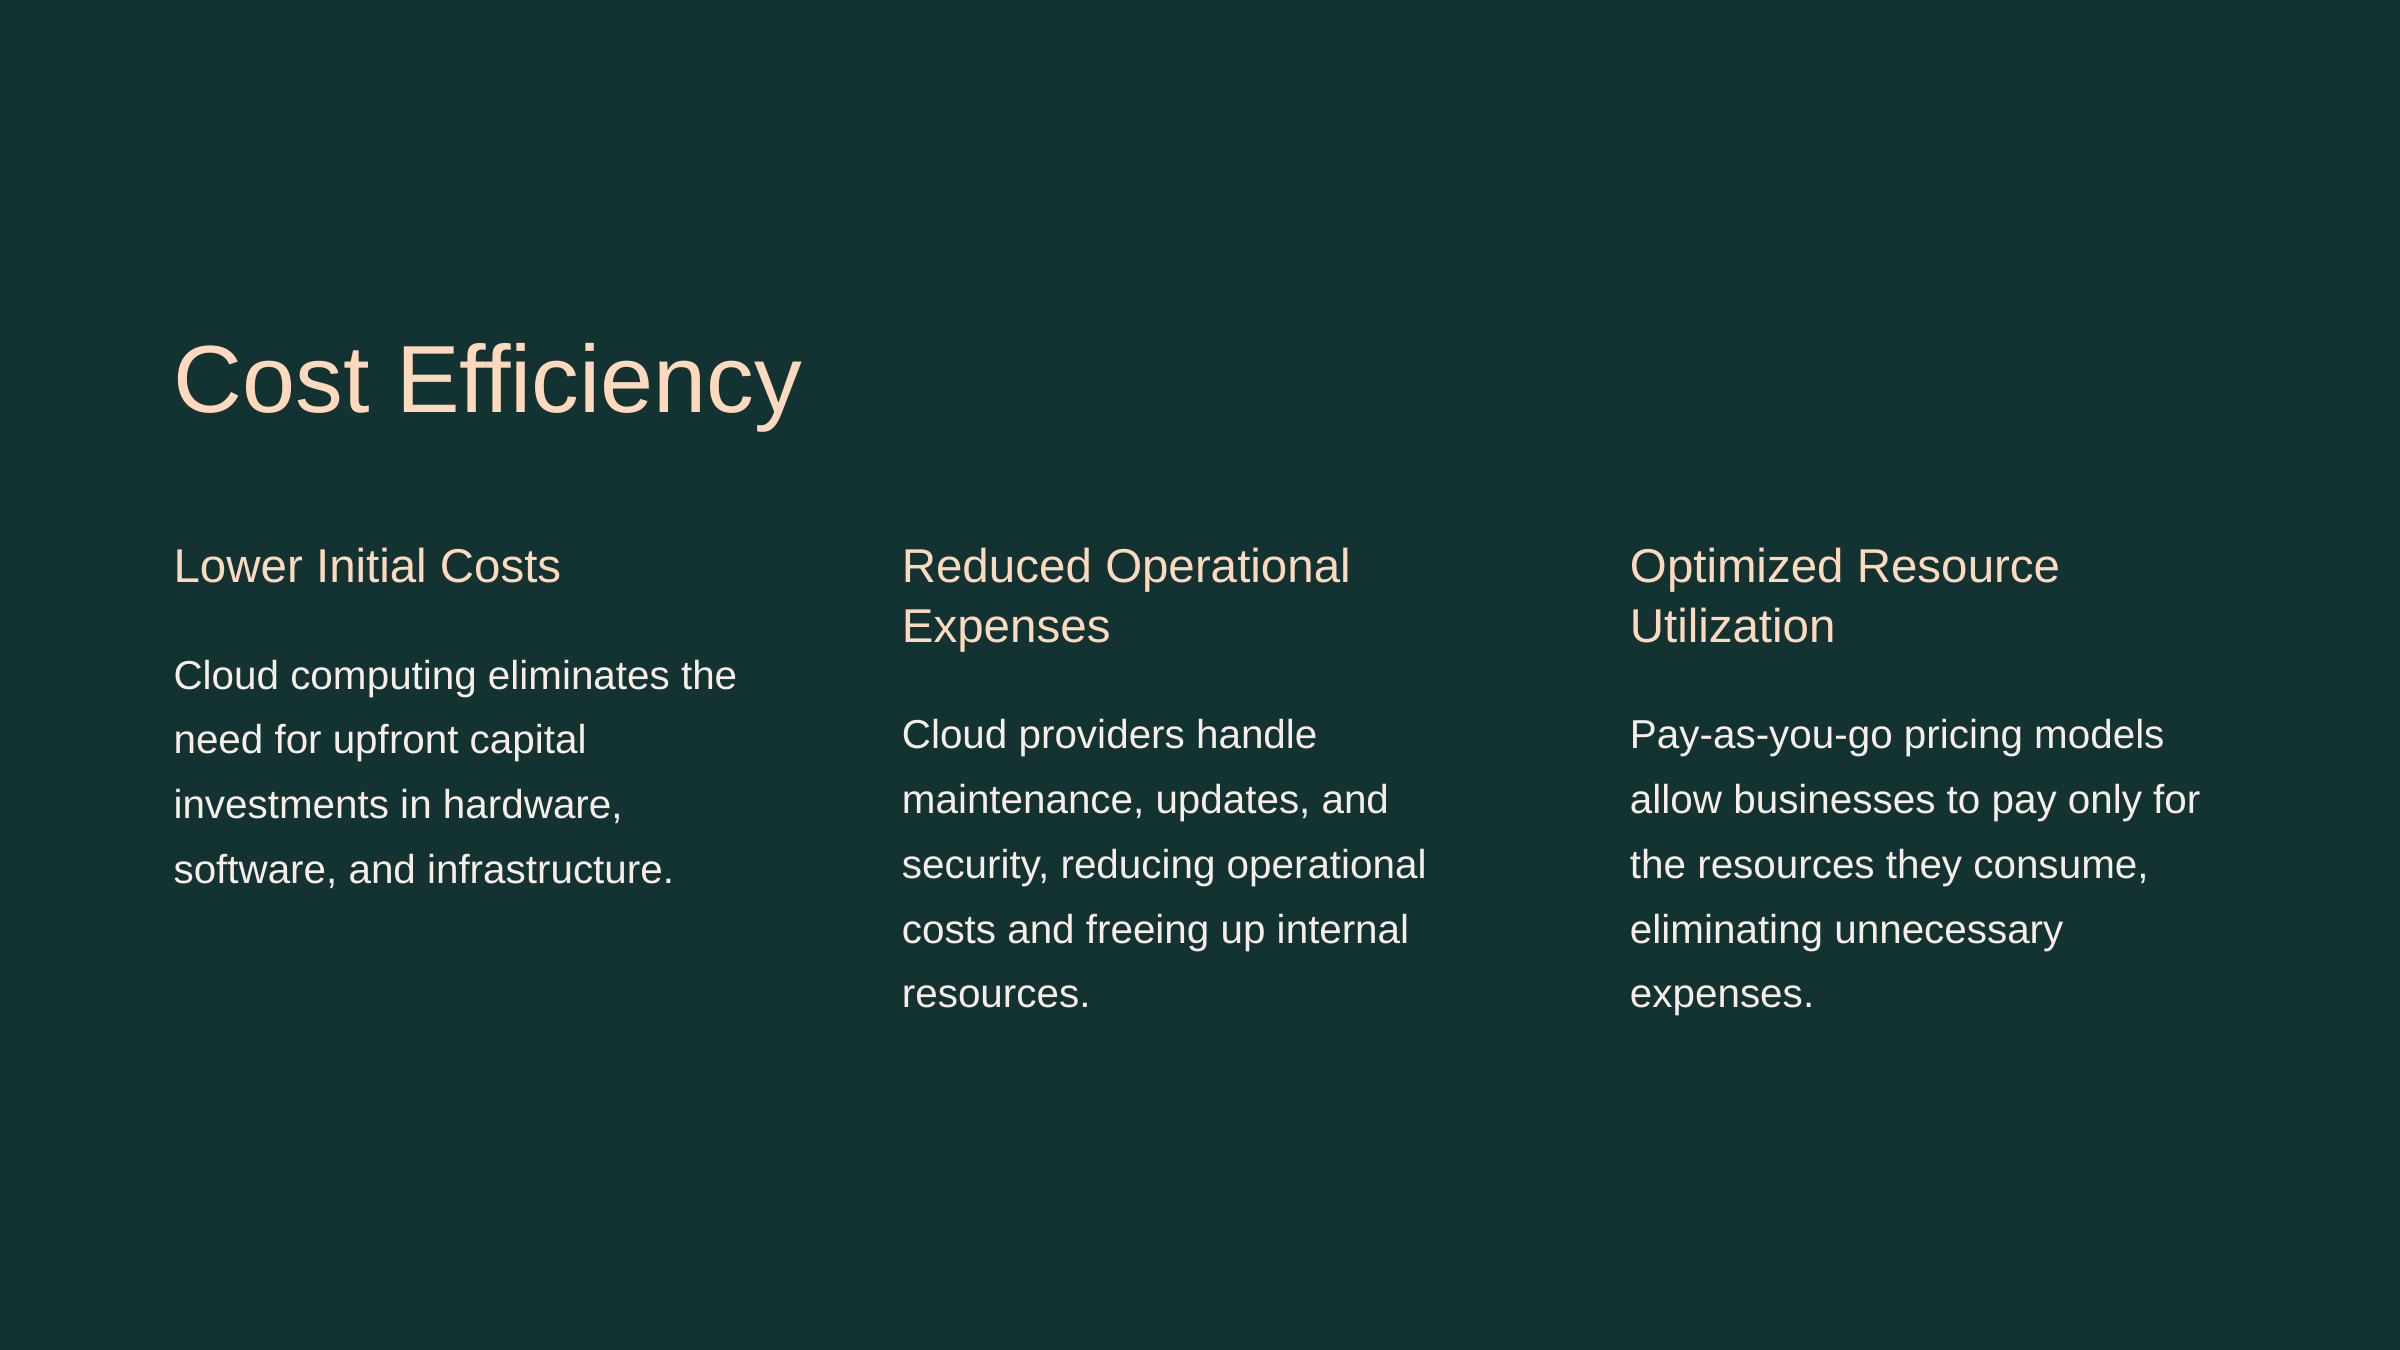

Cost Efficiency
Lower Initial Costs
Reduced Operational Expenses
Optimized Resource Utilization
Cloud computing eliminates the need for upfront capital investments in hardware, software, and infrastructure.
Cloud providers handle maintenance, updates, and security, reducing operational costs and freeing up internal resources.
Pay-as-you-go pricing models allow businesses to pay only for the resources they consume, eliminating unnecessary expenses.